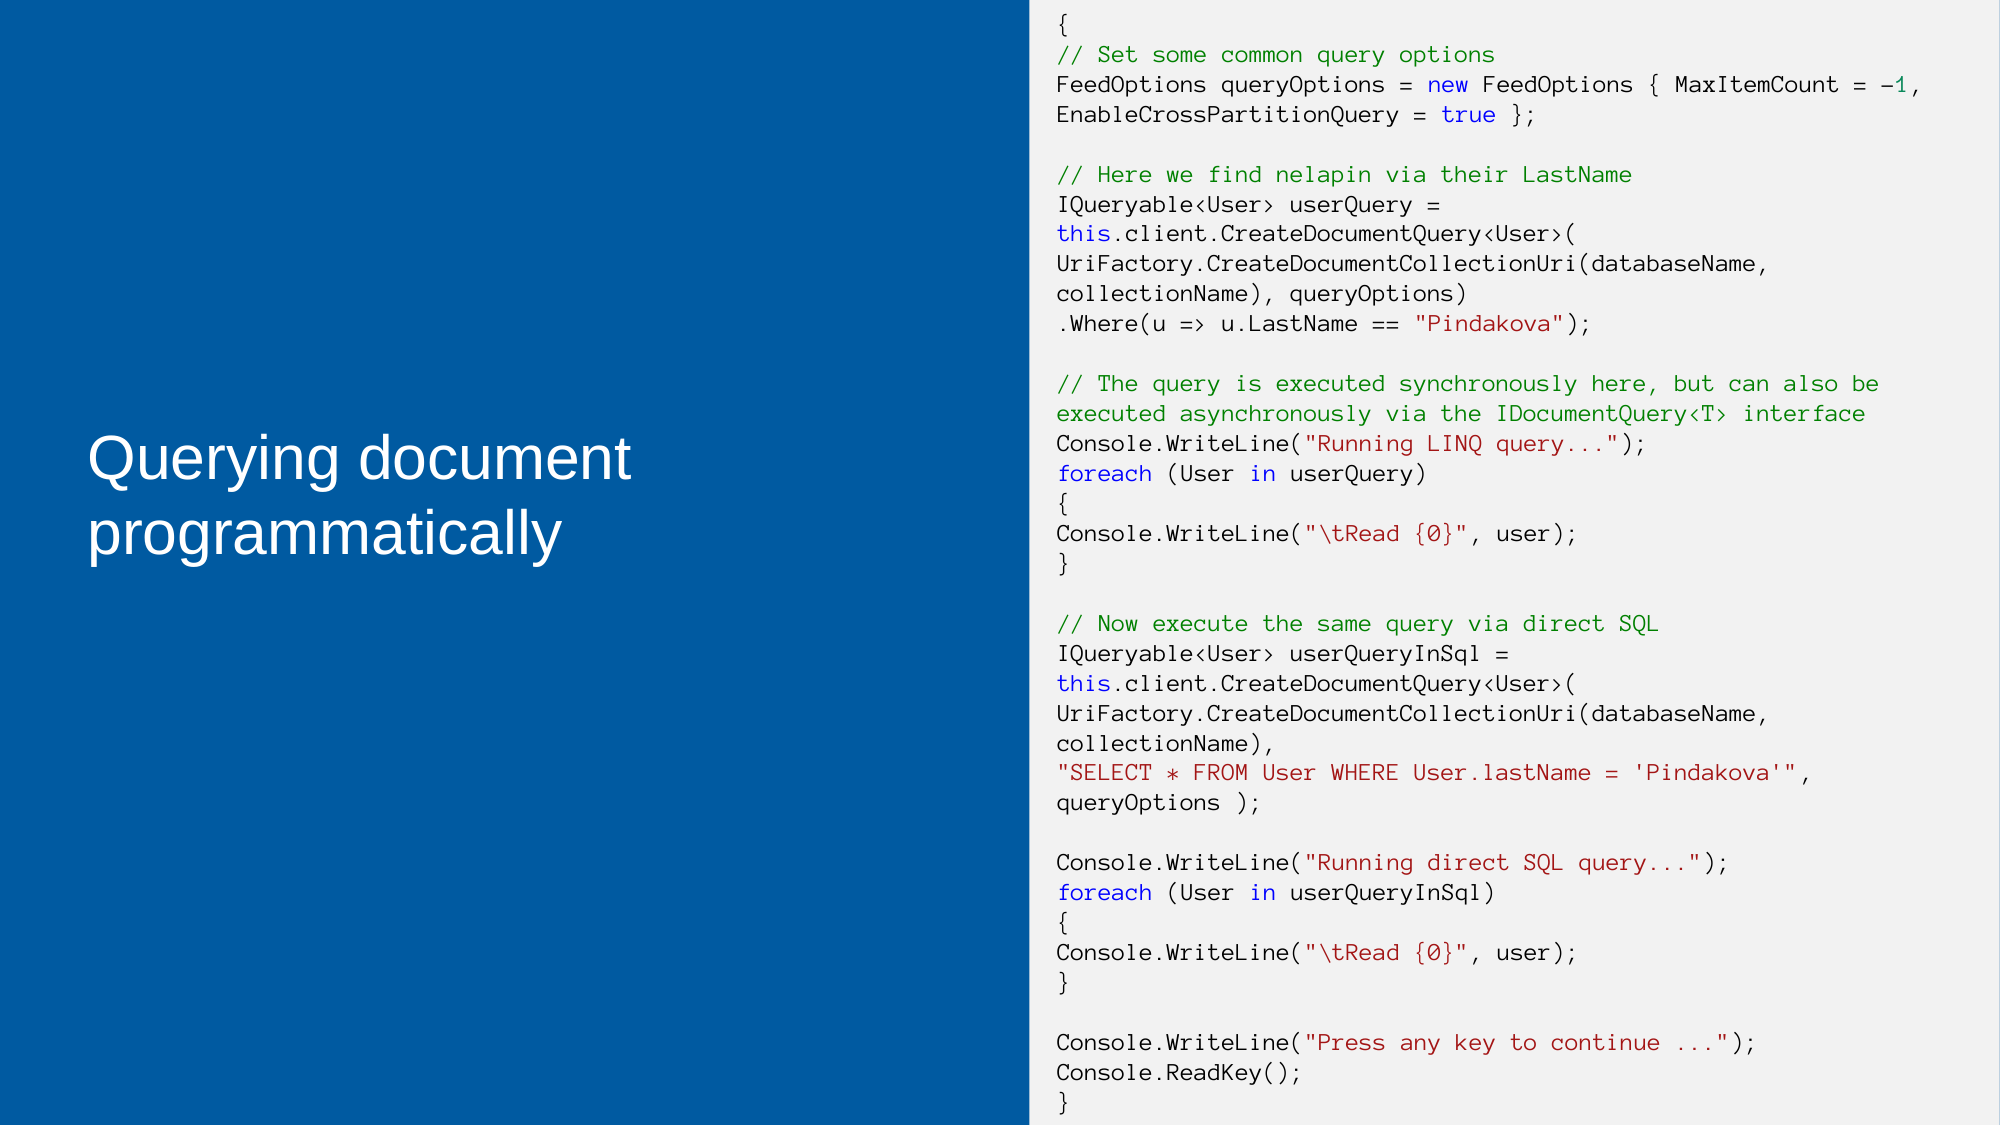

{
// Set some common query options
FeedOptions queryOptions = new FeedOptions { MaxItemCount = -1, EnableCrossPartitionQuery = true };
// Here we find nelapin via their LastName
IQueryable<User> userQuery = this.client.CreateDocumentQuery<User>(
UriFactory.CreateDocumentCollectionUri(databaseName, collectionName), queryOptions)
.Where(u => u.LastName == "Pindakova");
// The query is executed synchronously here, but can also be executed asynchronously via the IDocumentQuery<T> interface
Console.WriteLine("Running LINQ query...");
foreach (User in userQuery)
{
Console.WriteLine("\tRead {0}", user);
}
// Now execute the same query via direct SQL
IQueryable<User> userQueryInSql = this.client.CreateDocumentQuery<User>(
UriFactory.CreateDocumentCollectionUri(databaseName, collectionName),
"SELECT * FROM User WHERE User.lastName = 'Pindakova'", queryOptions );
Console.WriteLine("Running direct SQL query...");
foreach (User in userQueryInSql)
{
Console.WriteLine("\tRead {0}", user);
}
Console.WriteLine("Press any key to continue ...");
Console.ReadKey();
}
Querying document programmatically